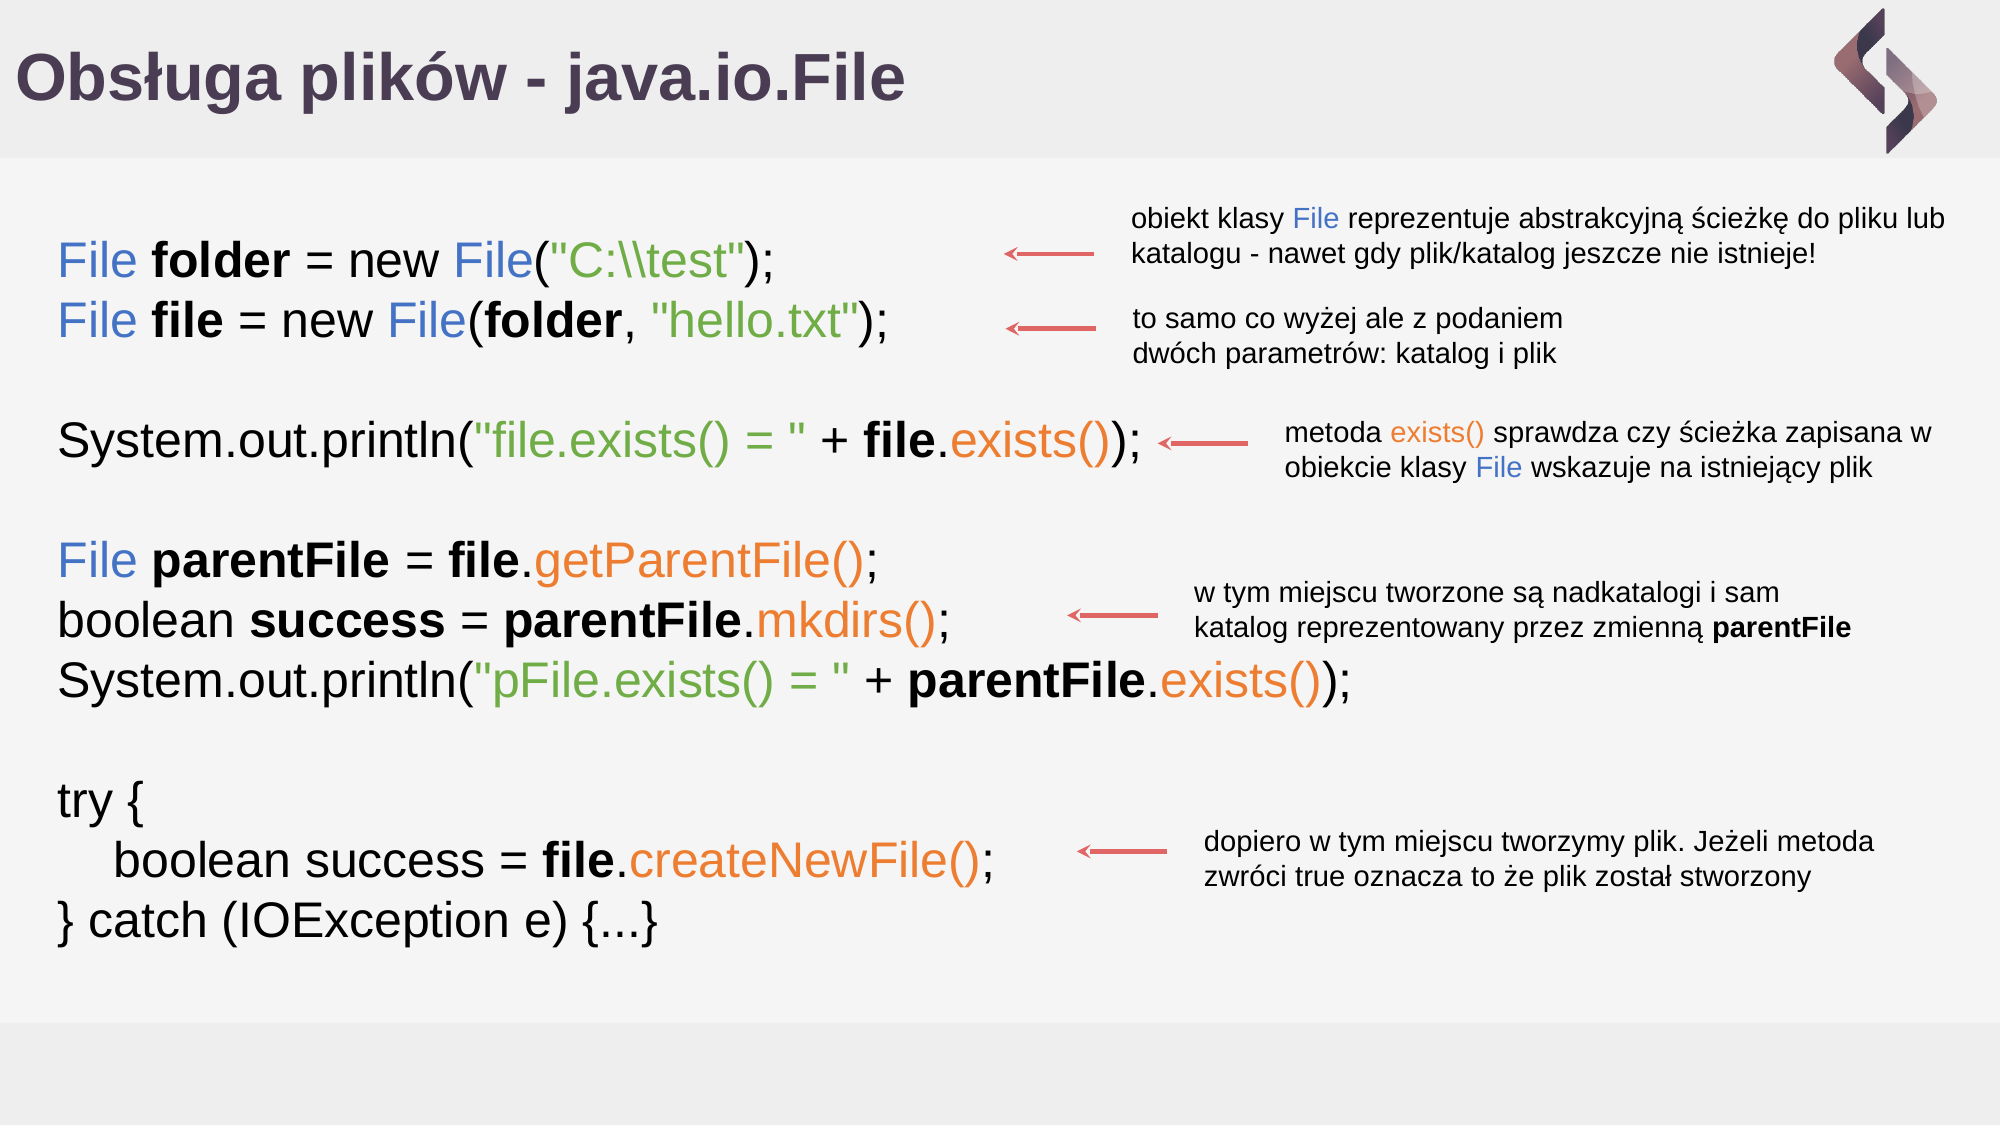

# Obsługa plików - java.io.File
obiekt klasy File reprezentuje abstrakcyjną ścieżkę do pliku lub katalogu - nawet gdy plik/katalog jeszcze nie istnieje!
File folder = new File("C:\\test");
File file = new File(folder, "hello.txt");

System.out.println("file.exists() = " + file.exists());

File parentFile = file.getParentFile();
boolean success = parentFile.mkdirs();
System.out.println("pFile.exists() = " + parentFile.exists());

try {
    boolean success = file.createNewFile();
} catch (IOException e) {...}
to samo co wyżej ale z podaniem dwóch parametrów: katalog i plik
metoda exists() sprawdza czy ścieżka zapisana w obiekcie klasy File wskazuje na istniejący plik
w tym miejscu tworzone są nadkatalogi i sam katalog reprezentowany przez zmienną parentFile
dopiero w tym miejscu tworzymy plik. Jeżeli metoda zwróci true oznacza to że plik został stworzony